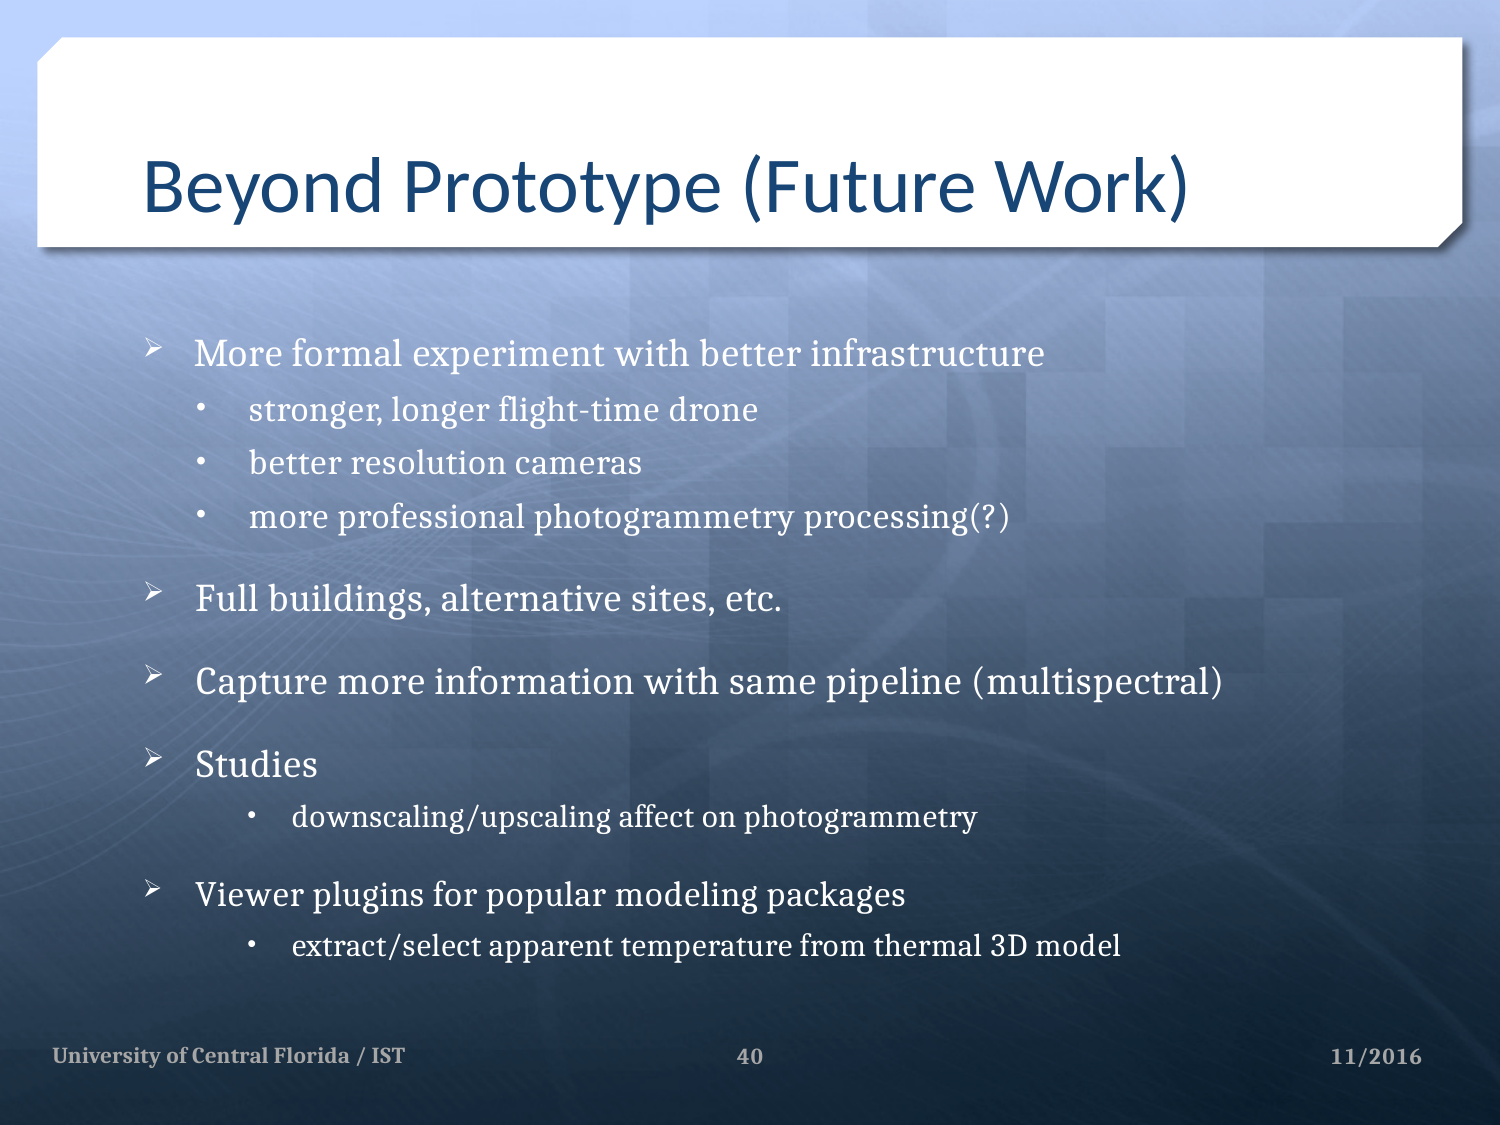

# Beyond Prototype (Future Work)
More formal experiment with better infrastructure
stronger, longer flight-time drone
better resolution cameras
more professional photogrammetry processing(?)
Full buildings, alternative sites, etc.
Capture more information with same pipeline (multispectral)
Studies
downscaling/upscaling affect on photogrammetry
Viewer plugins for popular modeling packages
extract/select apparent temperature from thermal 3D model

University of Central Florida / IST
40
11/2016